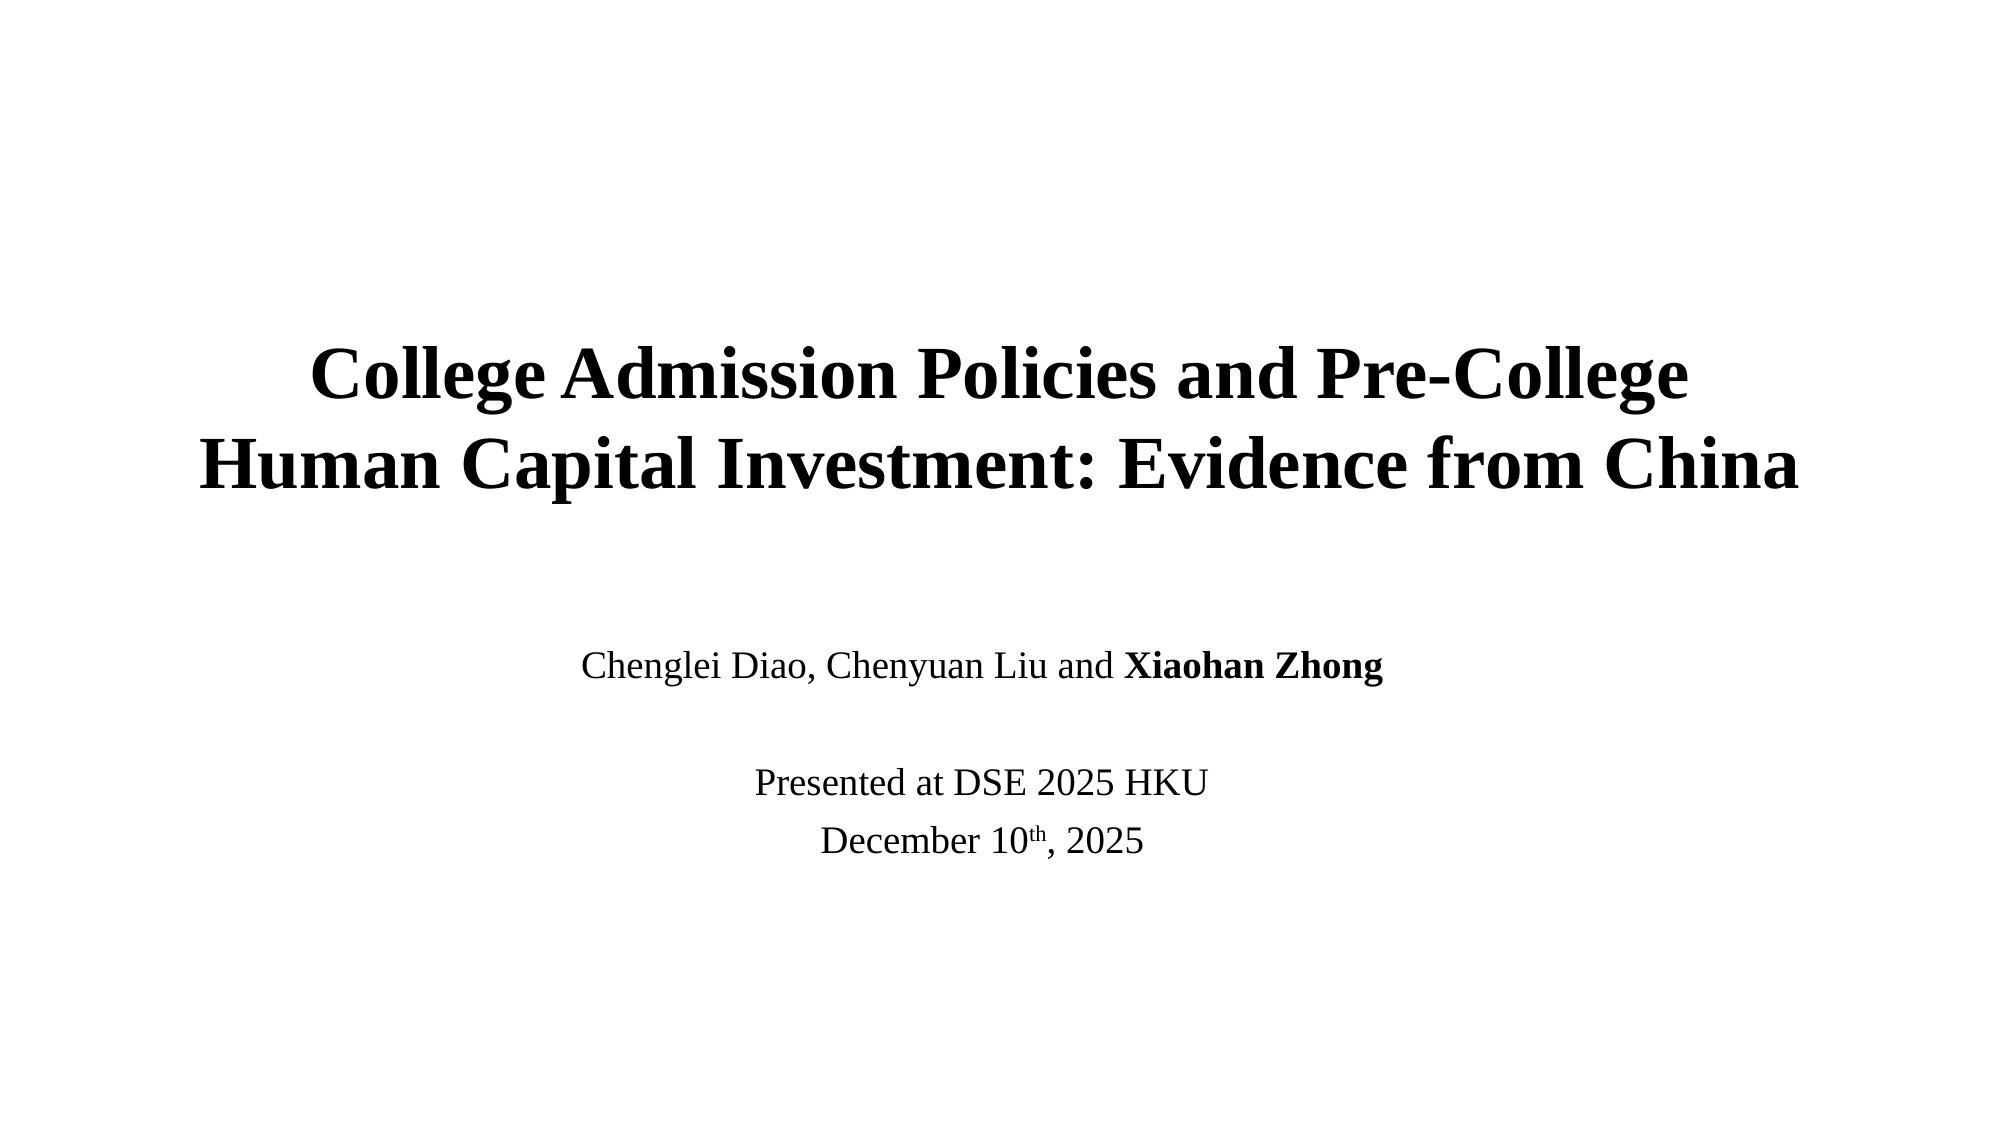

# College Admission Policies and Pre-College Human Capital Investment: Evidence from China

Chenglei Diao, Chenyuan Liu and Xiaohan Zhong

Presented at DSE 2025 HKU
December 10th, 2025